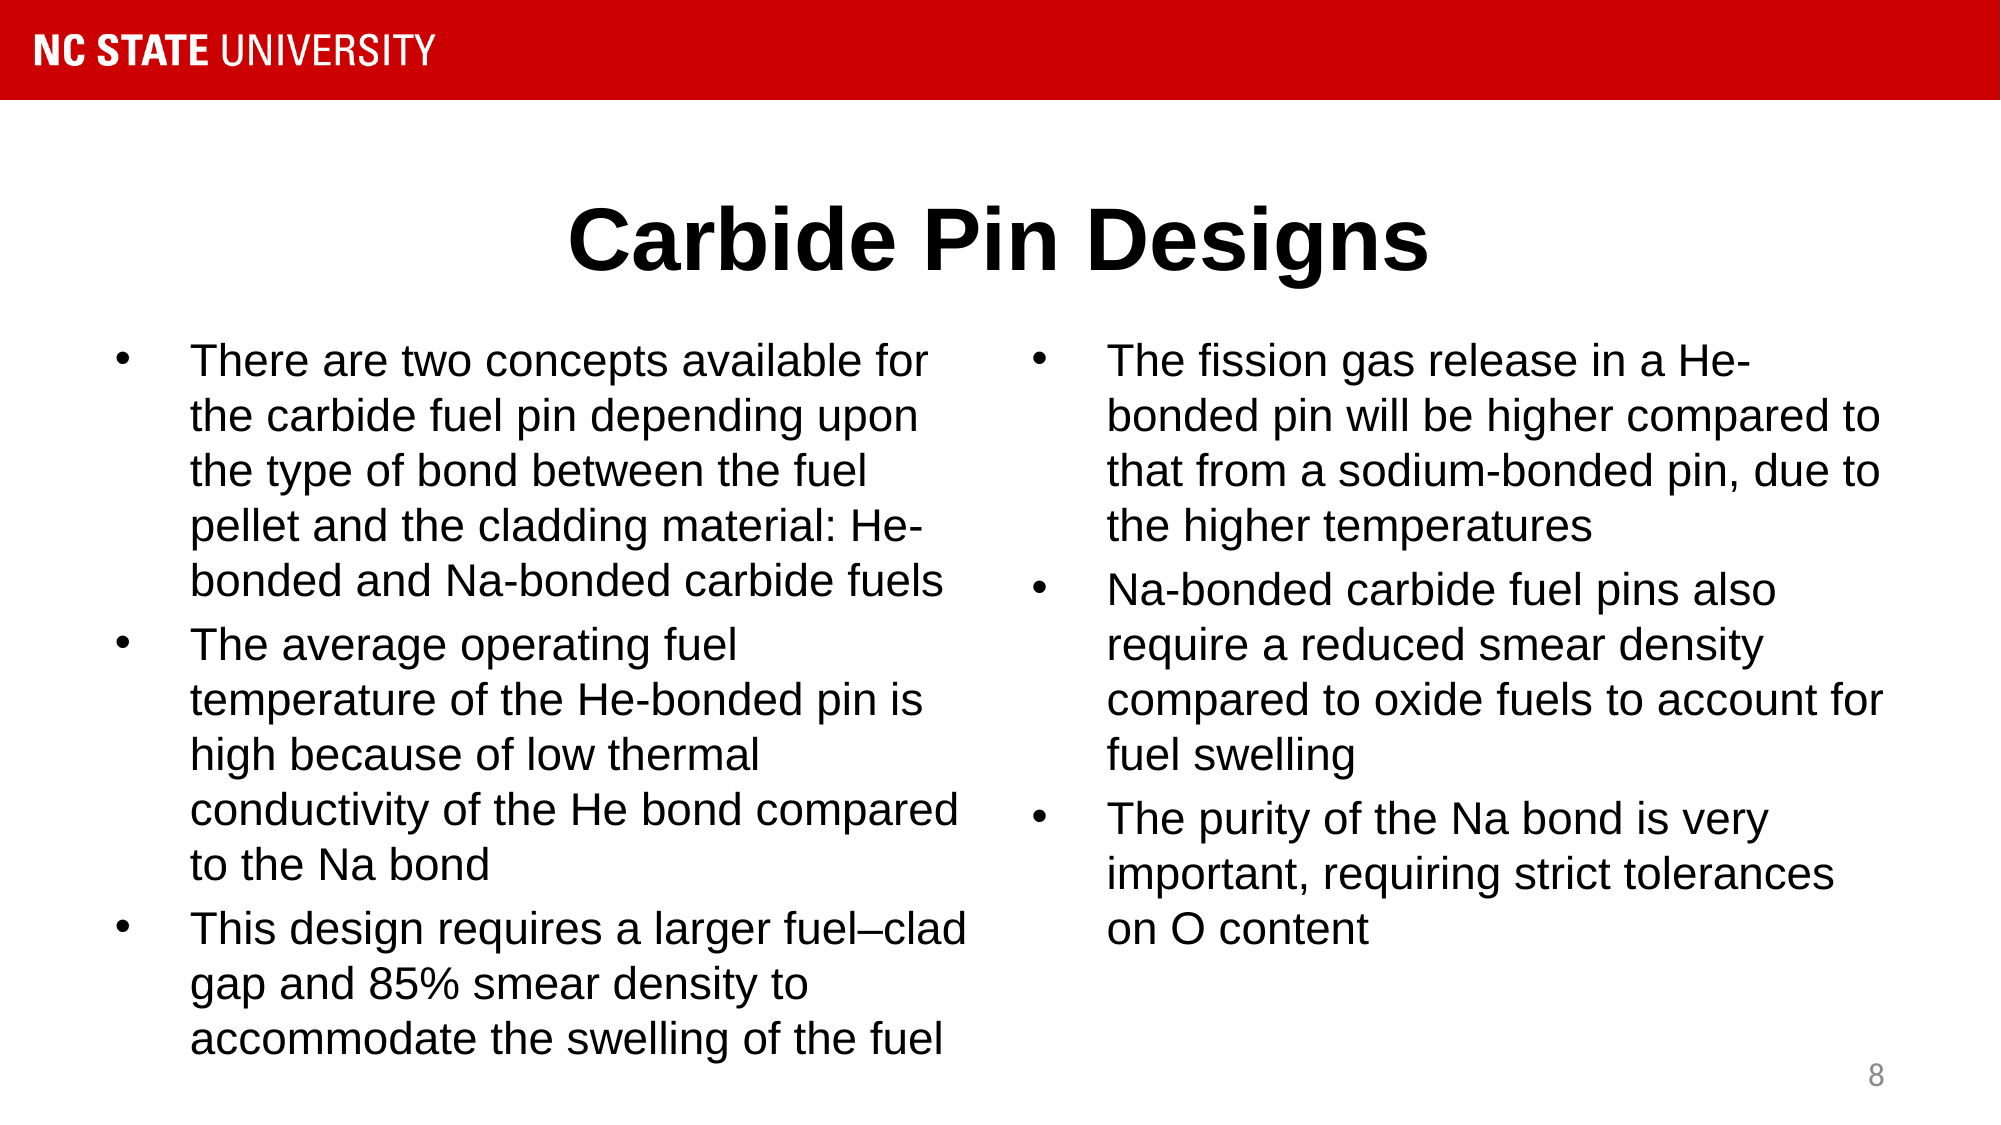

# Carbide Pin Designs
There are two concepts available for the carbide fuel pin depending upon the type of bond between the fuel pellet and the cladding material: He-bonded and Na-bonded carbide fuels
The average operating fuel temperature of the He-bonded pin is high because of low thermal conductivity of the He bond compared to the Na bond
This design requires a larger fuel–clad gap and 85% smear density to accommodate the swelling of the fuel

The fission gas release in a He-bonded pin will be higher compared to that from a sodium-bonded pin, due to the higher temperatures
Na-bonded carbide fuel pins also require a reduced smear density compared to oxide fuels to account for fuel swelling
The purity of the Na bond is very important, requiring strict tolerances on O content

8